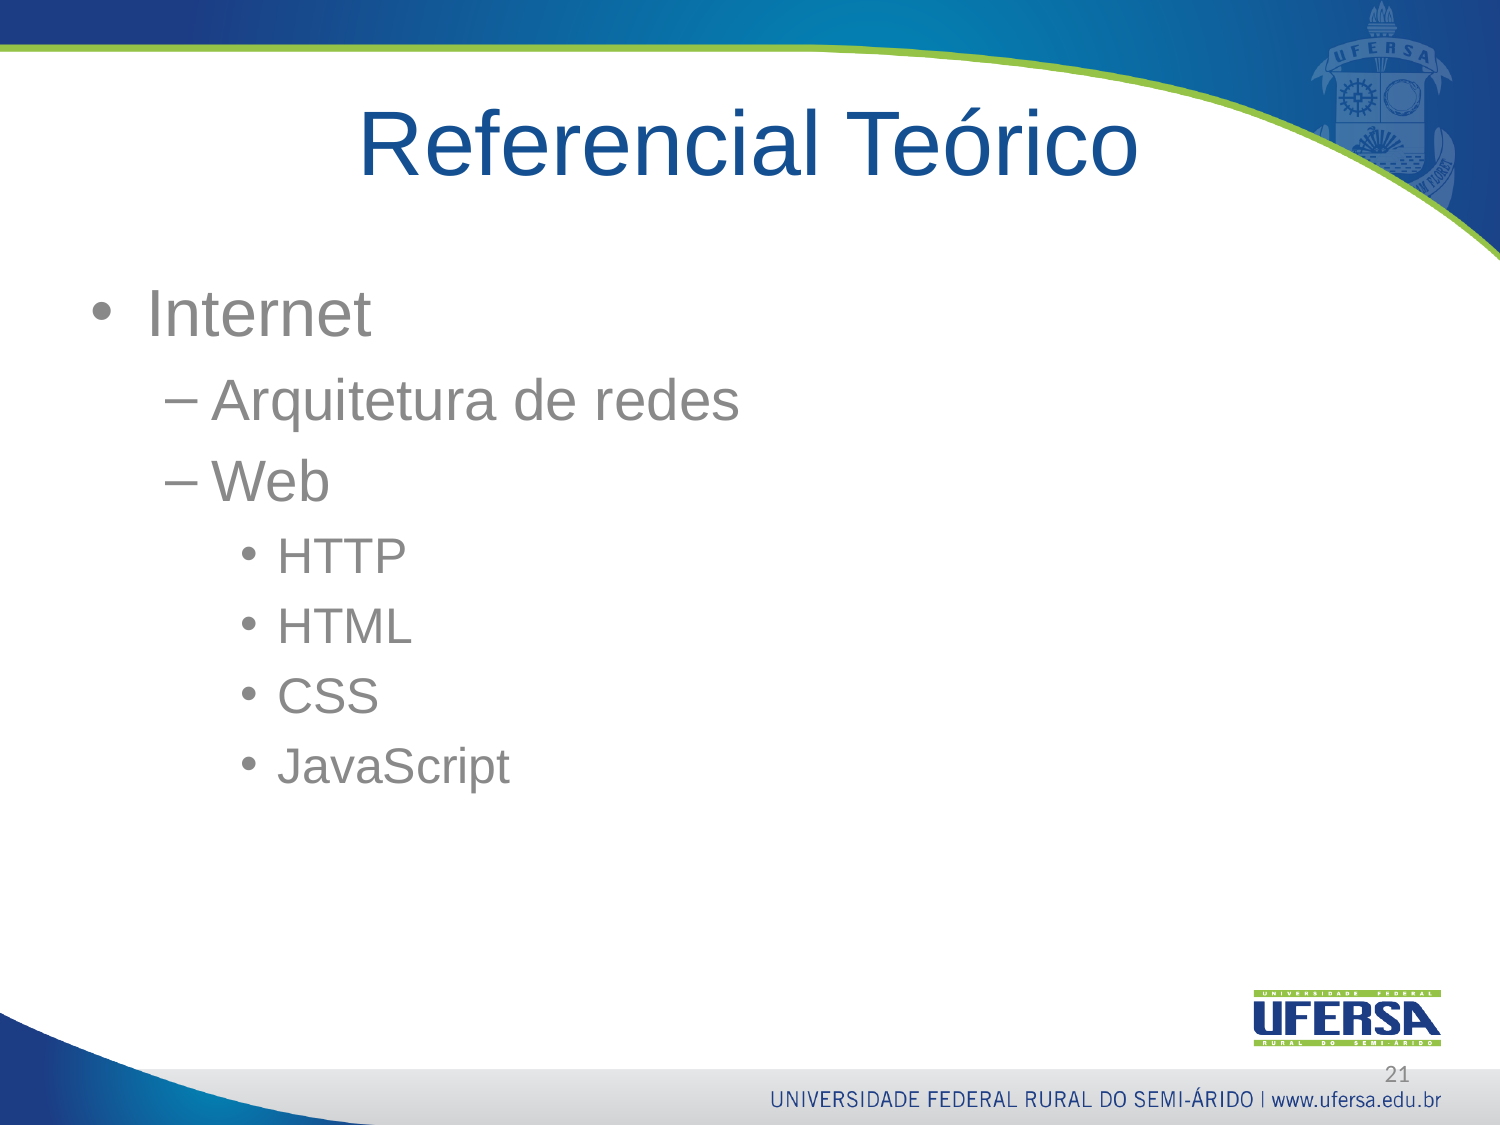

# Referencial Teórico
Internet
Arquitetura de redes
Web
HTTP
HTML
CSS
JavaScript

21